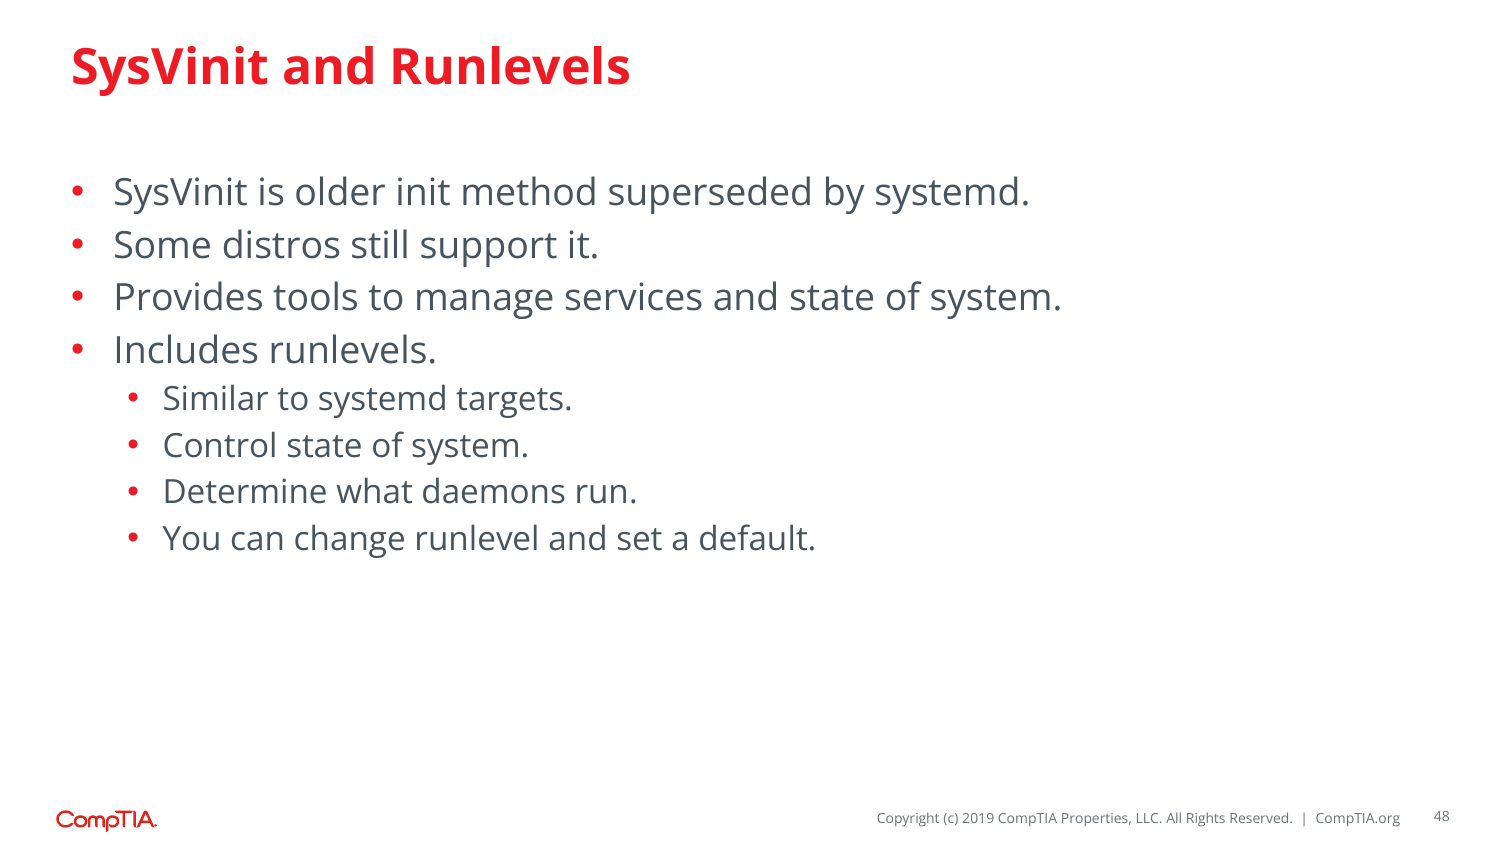

# SysVinit and Runlevels
SysVinit is older init method superseded by systemd.
Some distros still support it.
Provides tools to manage services and state of system.
Includes runlevels.
Similar to systemd targets.
Control state of system.
Determine what daemons run.
You can change runlevel and set a default.
48